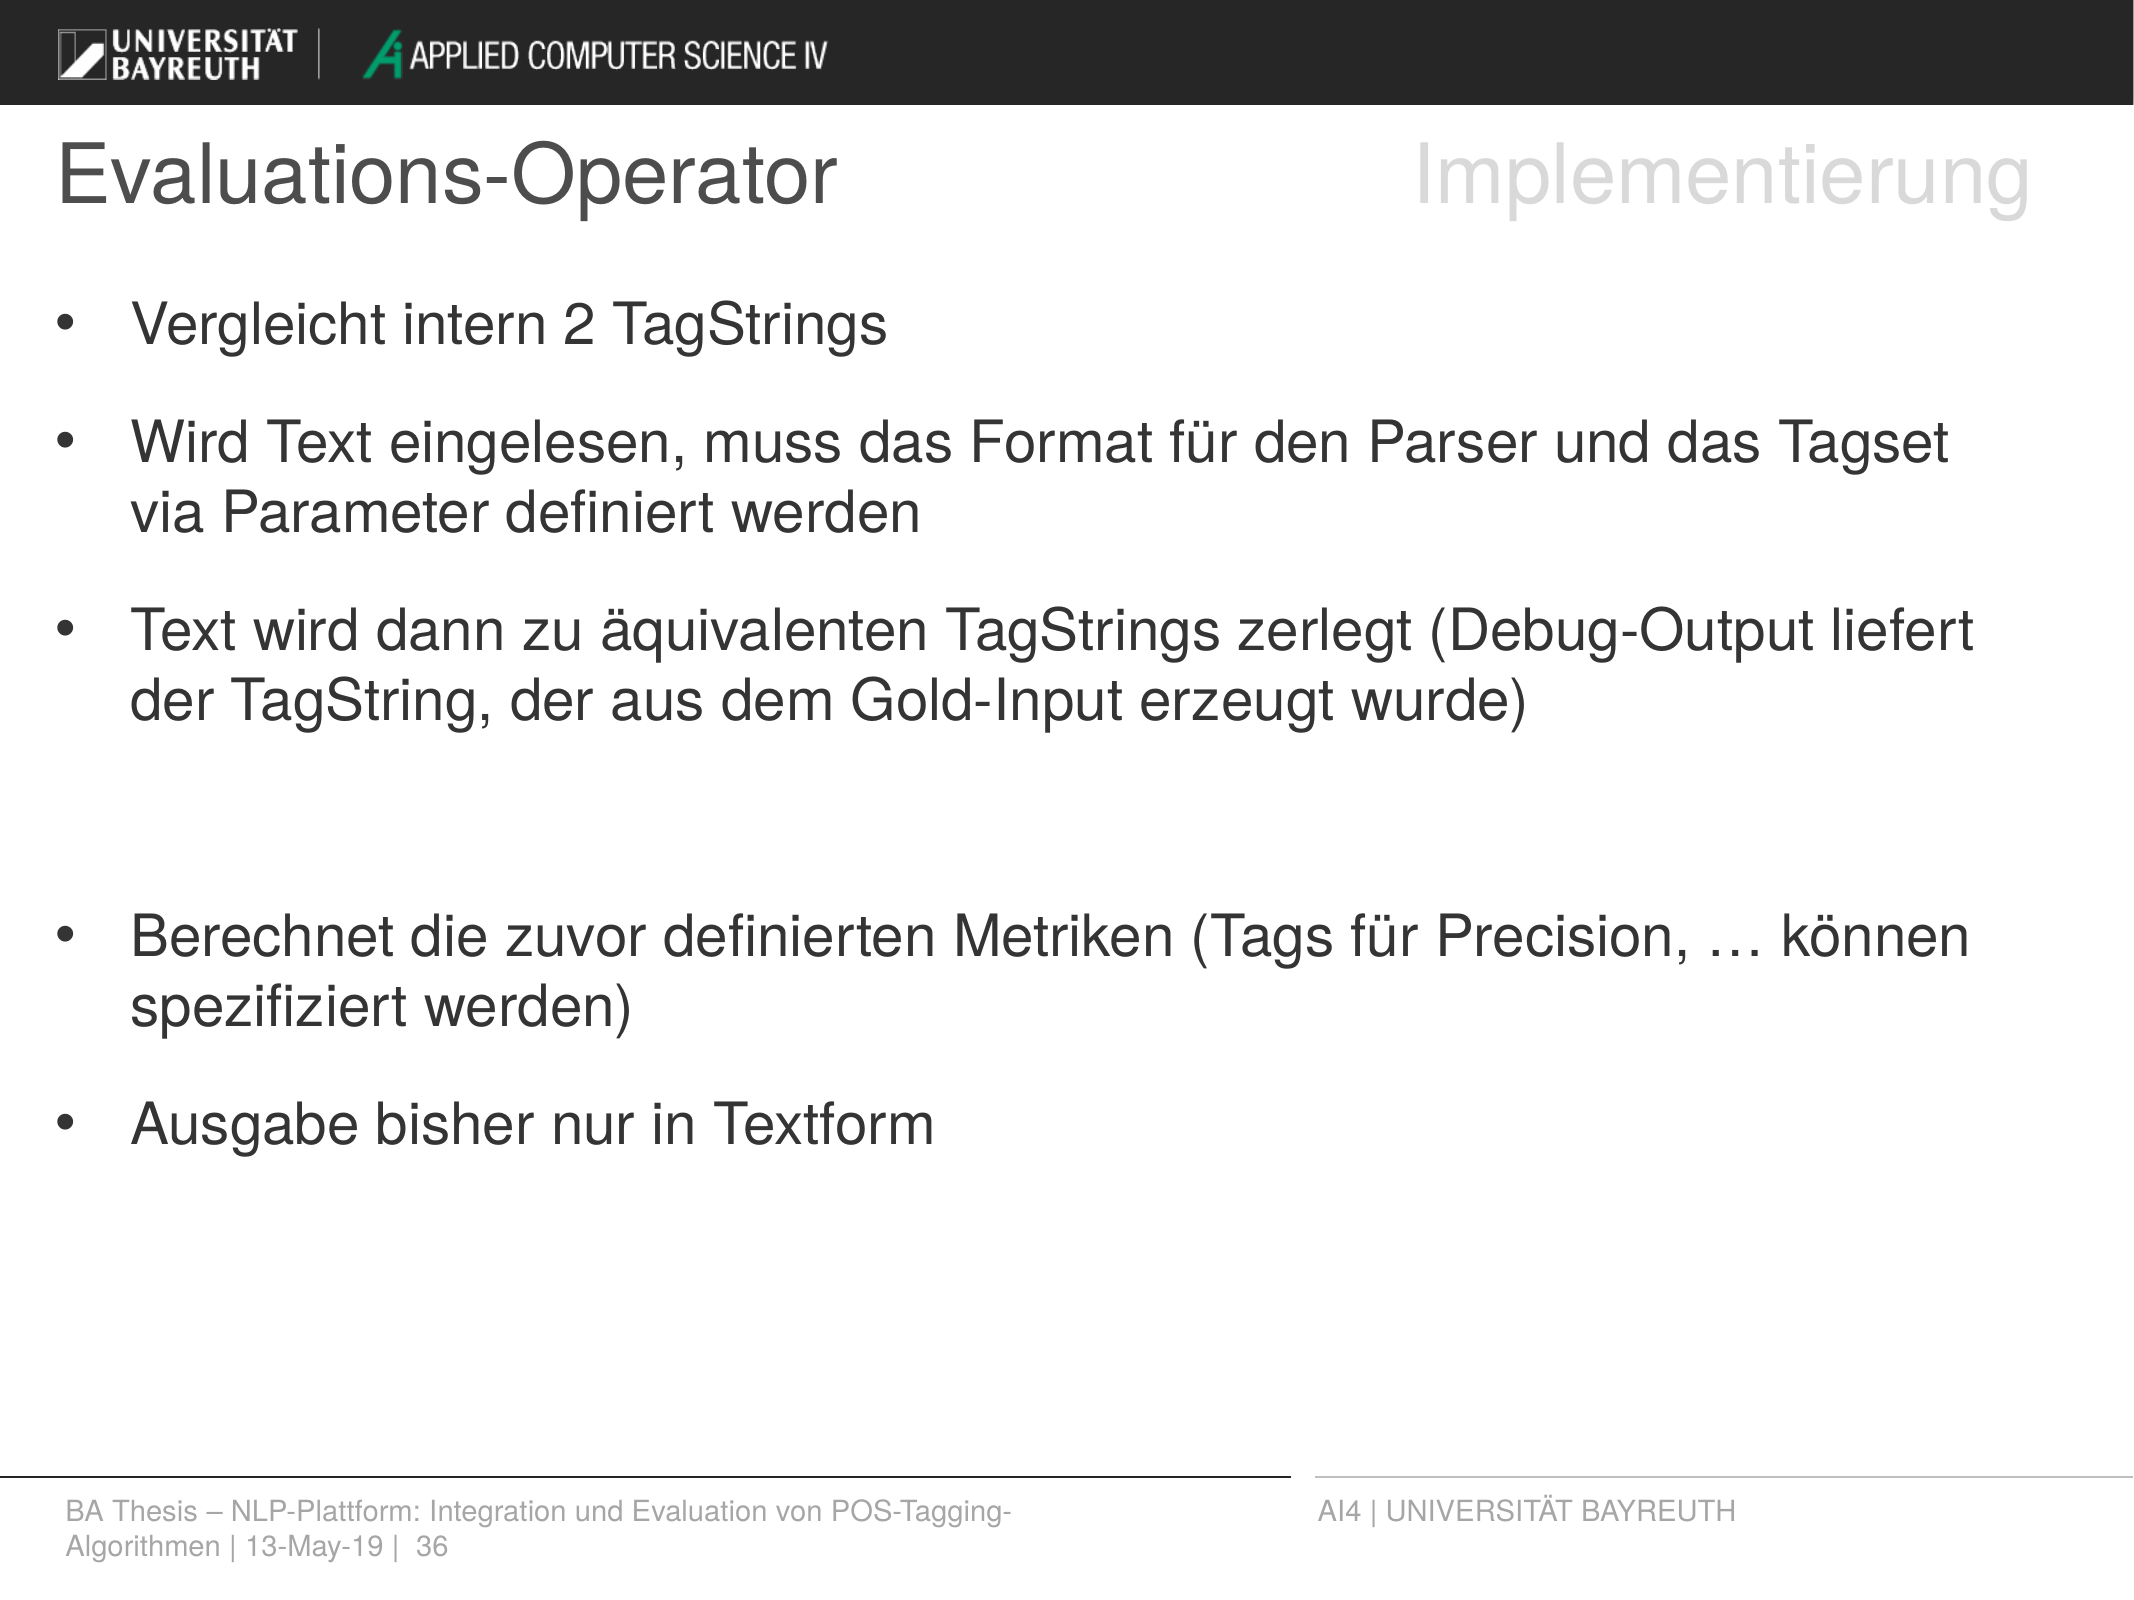

Implementierung
# Evaluations-Operator
Vergleicht intern 2 TagStrings
Wird Text eingelesen, muss das Format für den Parser und das Tagset via Parameter definiert werden
Text wird dann zu äquivalenten TagStrings zerlegt (Debug-Output liefert der TagString, der aus dem Gold-Input erzeugt wurde)

Berechnet die zuvor definierten Metriken (Tags für Precision, … können spezifiziert werden)
Ausgabe bisher nur in Textform